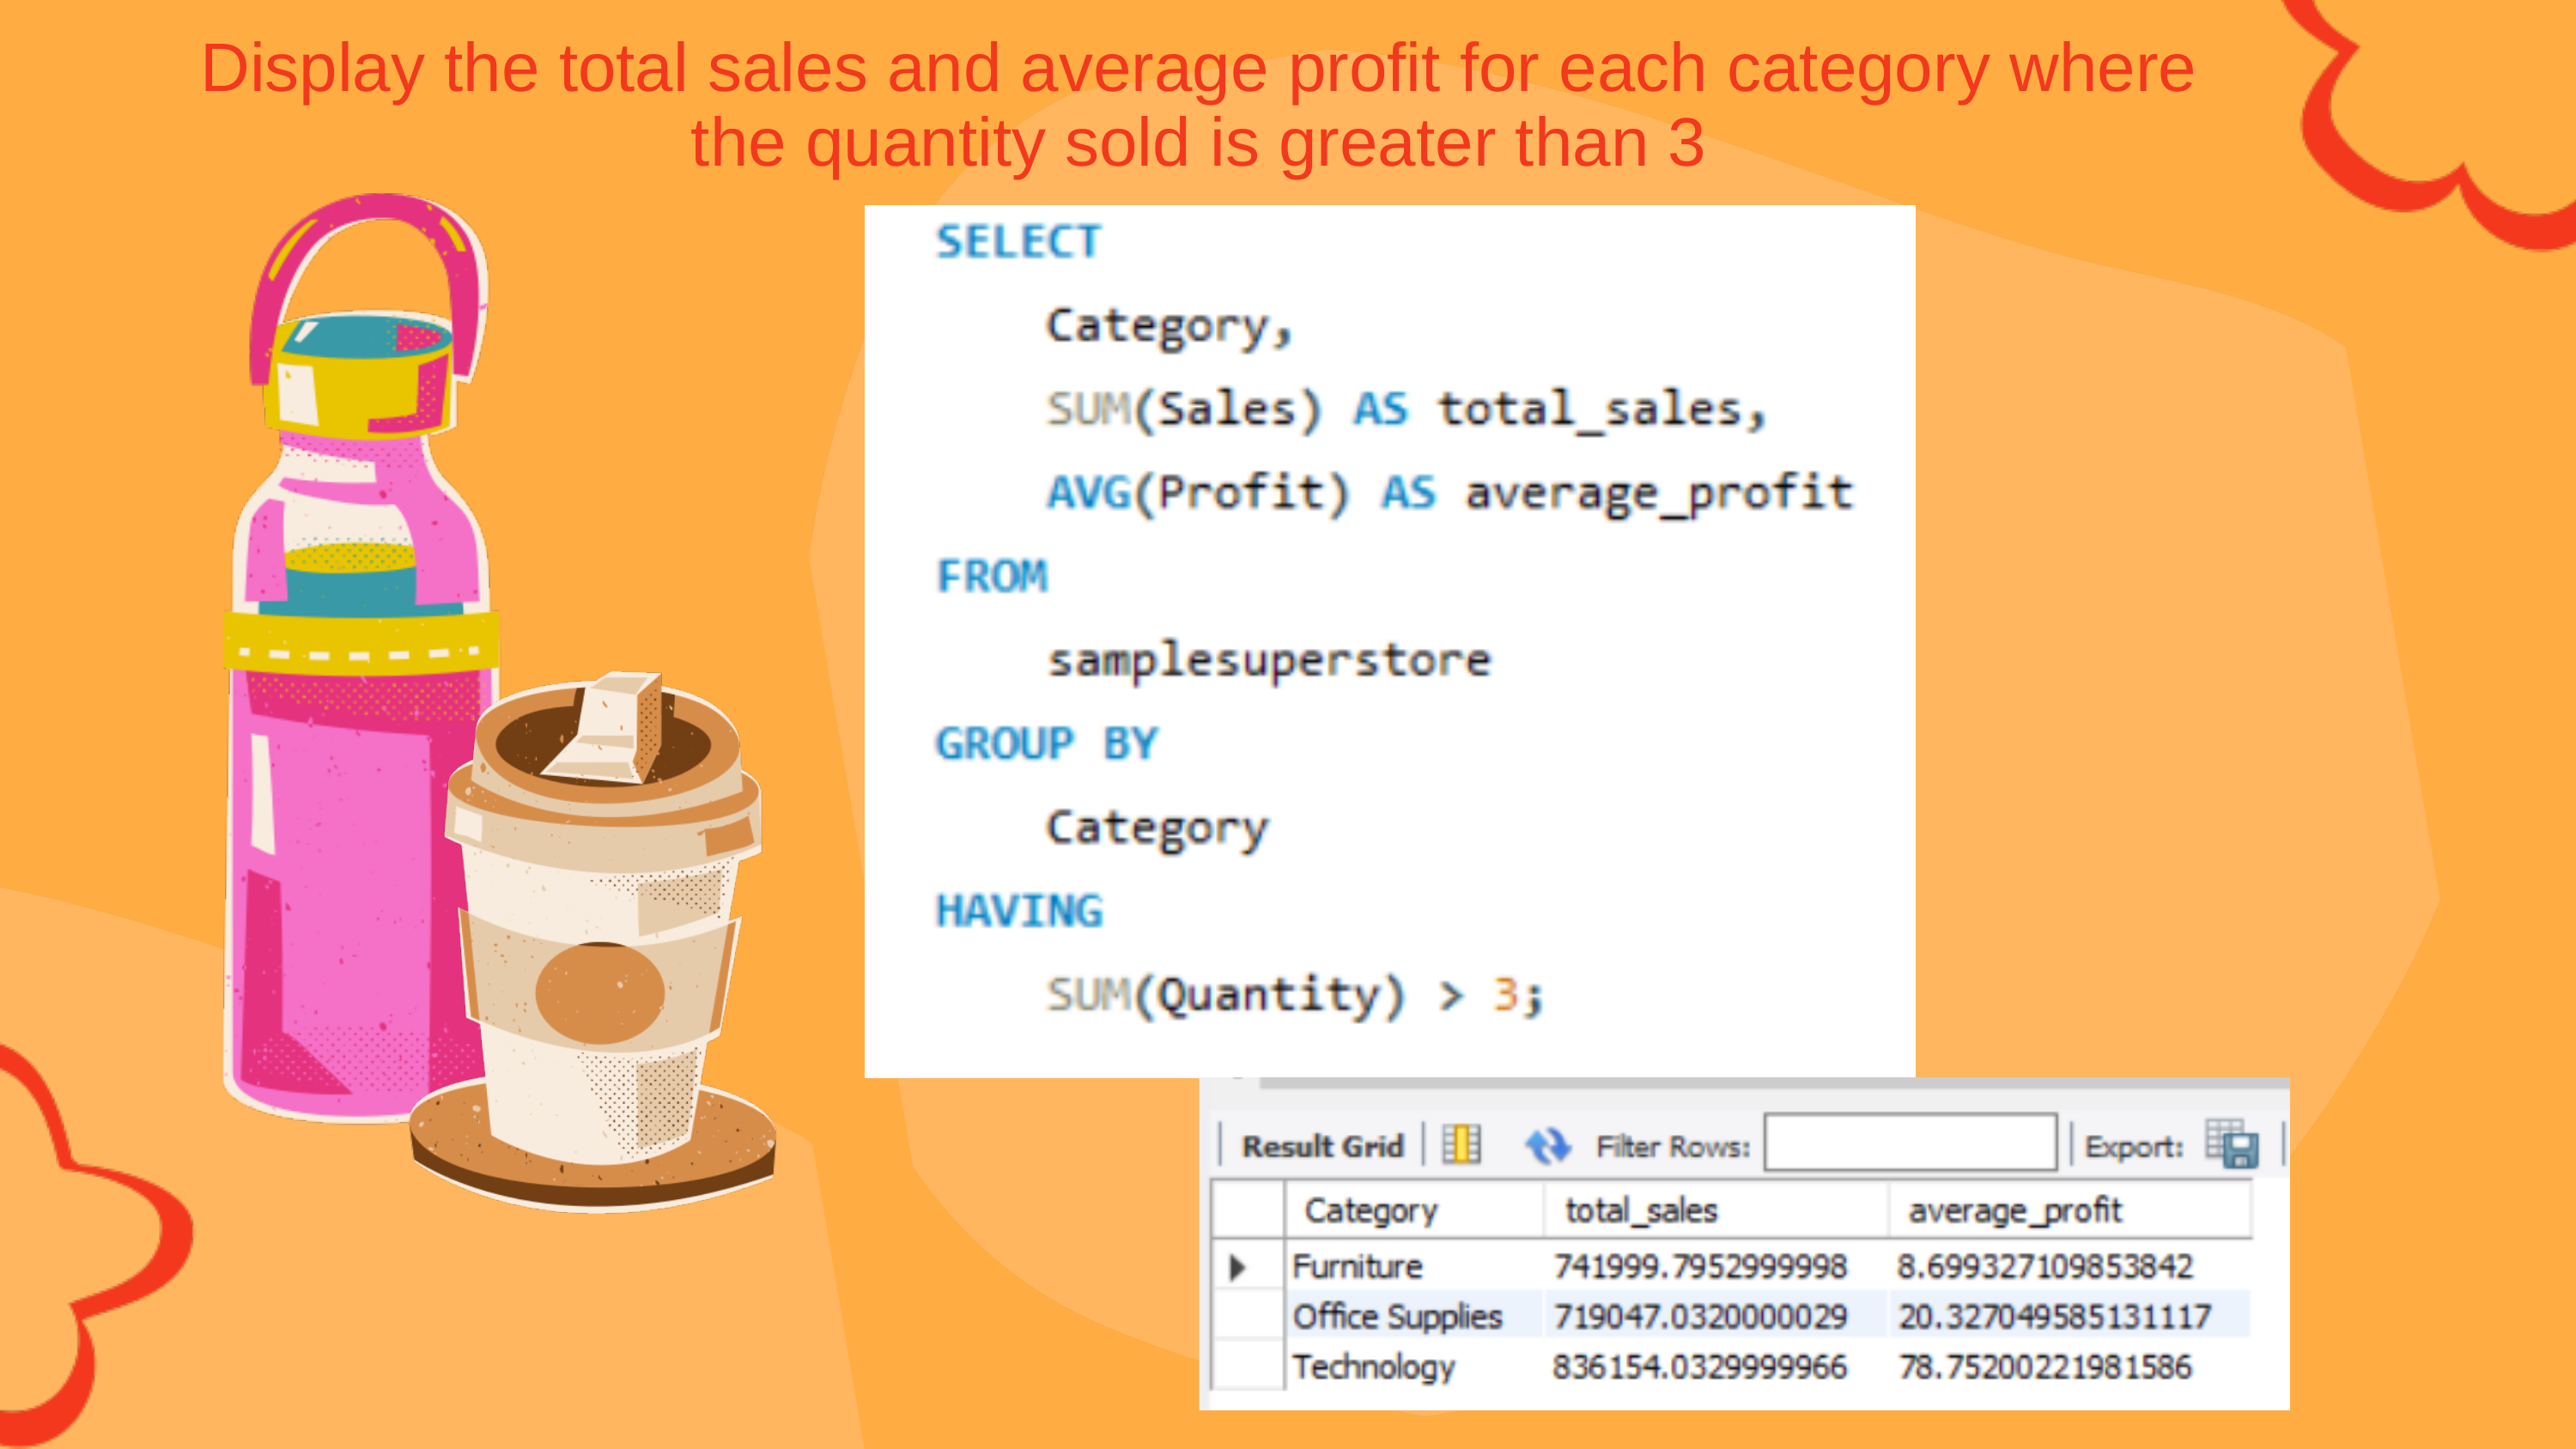

Display the total sales and average profit for each category where the quantity sold is greater than 3